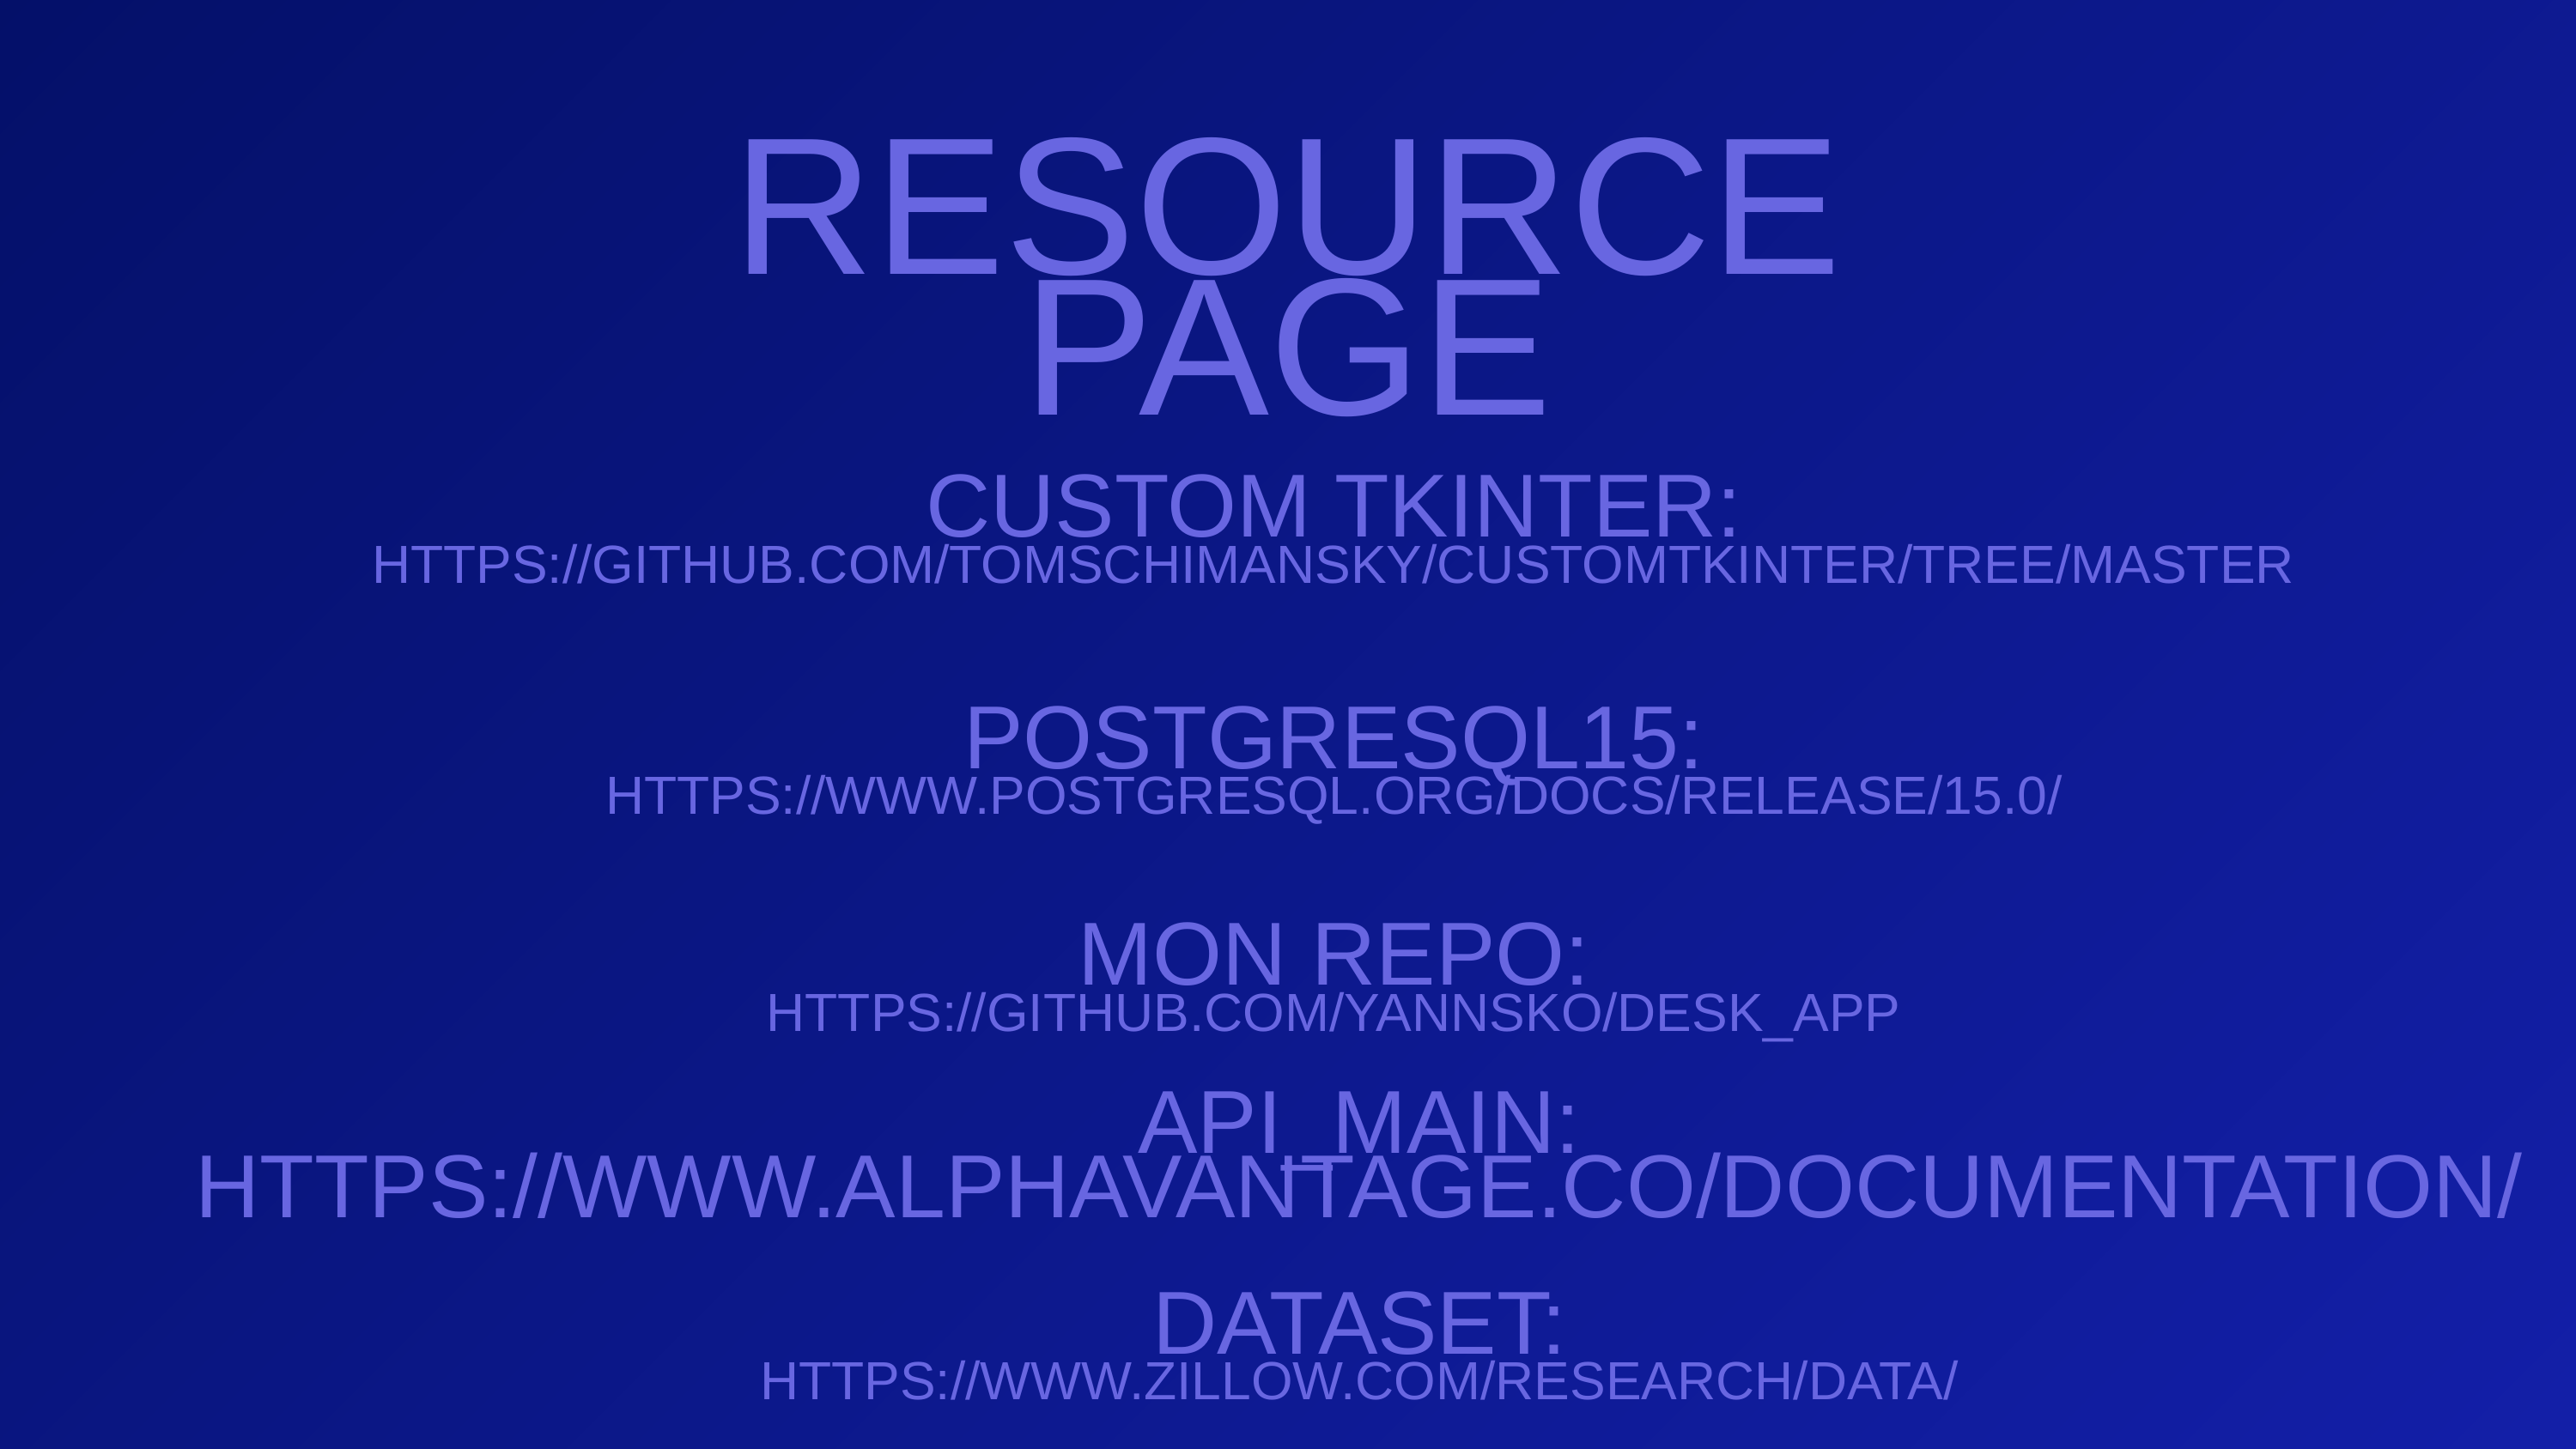

RESOURCE PAGE
CUSTOM TKINTER:
HTTPS://GITHUB.COM/TOMSCHIMANSKY/CUSTOMTKINTER/TREE/MASTER
POSTGRESQL15:
HTTPS://WWW.POSTGRESQL.ORG/DOCS/RELEASE/15.0/
MON REPO:
HTTPS://GITHUB.COM/YANNSKO/DESK_APP
API_MAIN:
HTTPS://WWW.ALPHAVANTAGE.CO/DOCUMENTATION/

DATASET:
HTTPS://WWW.ZILLOW.COM/RESEARCH/DATA/